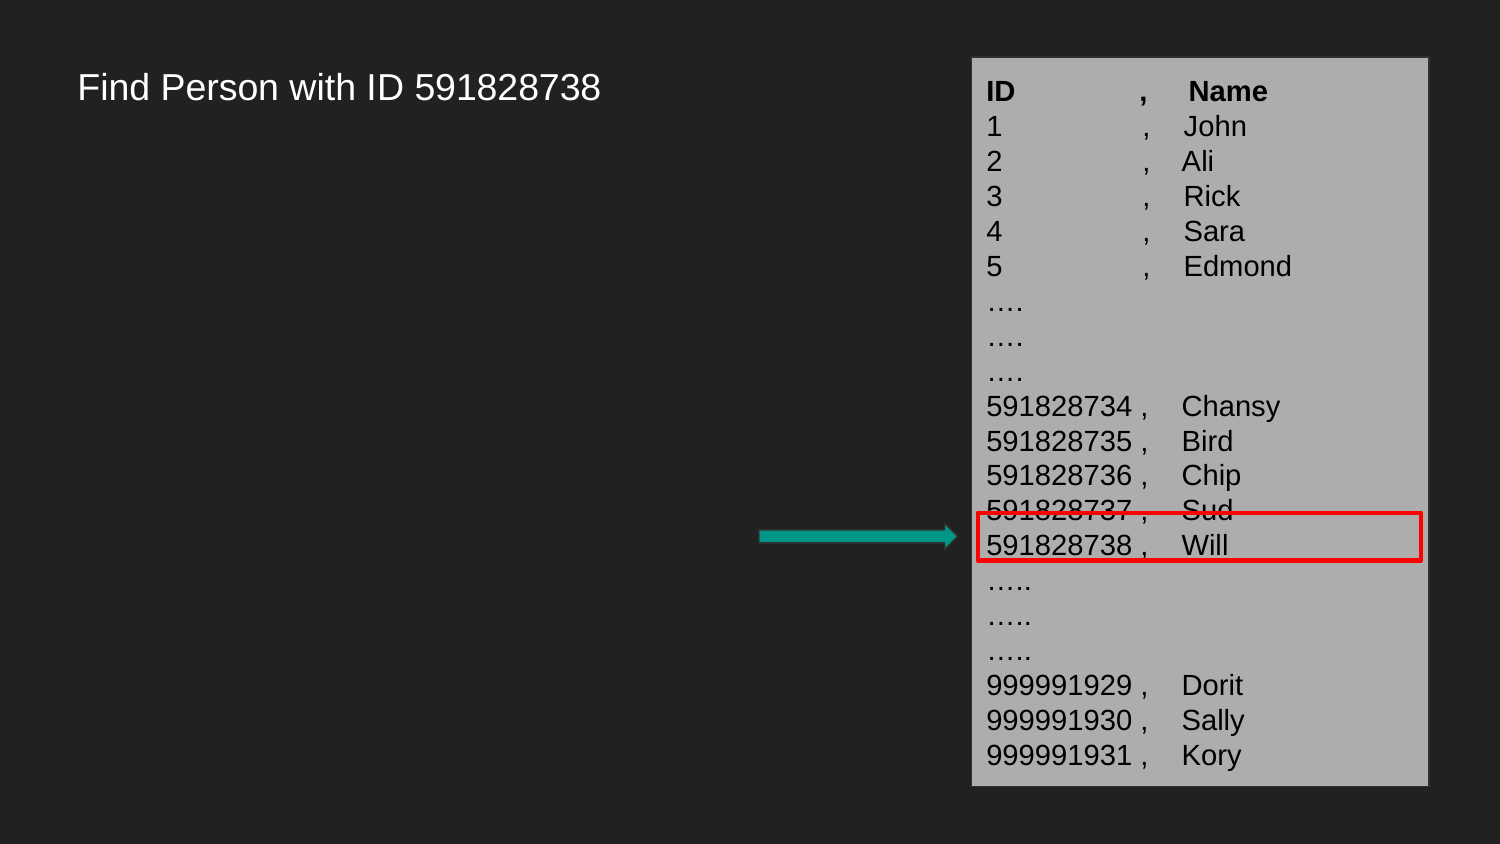

Find Person with ID 591828738
ID               ,     Name
1                 ,    John
2                 ,    Ali
3                 ,    Rick
4                 ,    Sara
5                 ,    Edmond
….
….
….
591828734 ,    Chansy
591828735 ,    Bird
591828736 ,    Chip
591828737 ,    Sud
591828738 ,    Will
…..
…..
…..
999991929 ,    Dorit
999991930 ,    Sally
999991931 ,    Kory